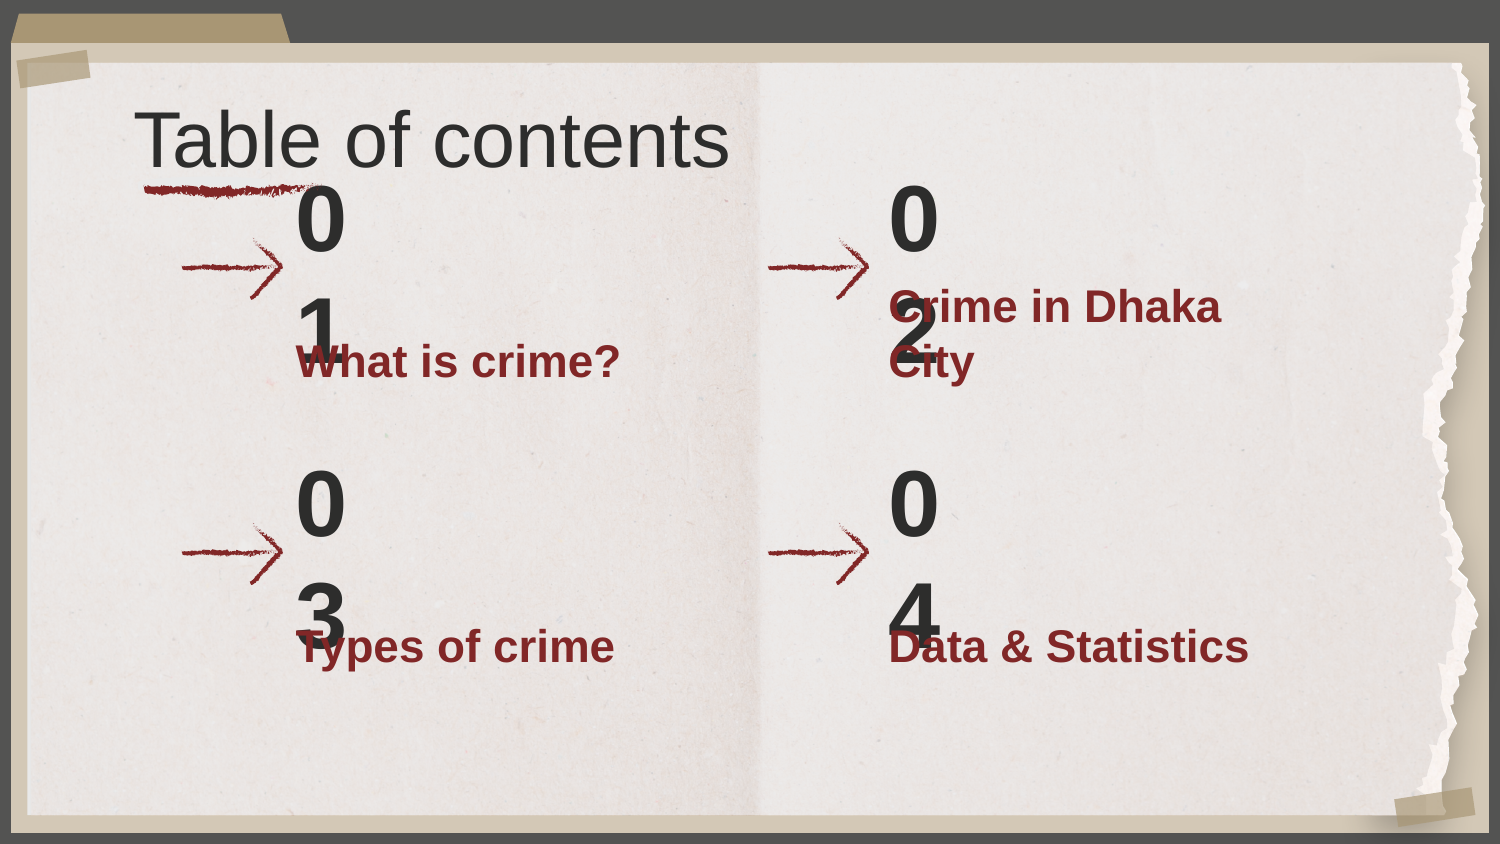

# Table of contents

01
02

What is crime?
Crime in Dhaka City
03
04

Types of crime
Data & Statistics